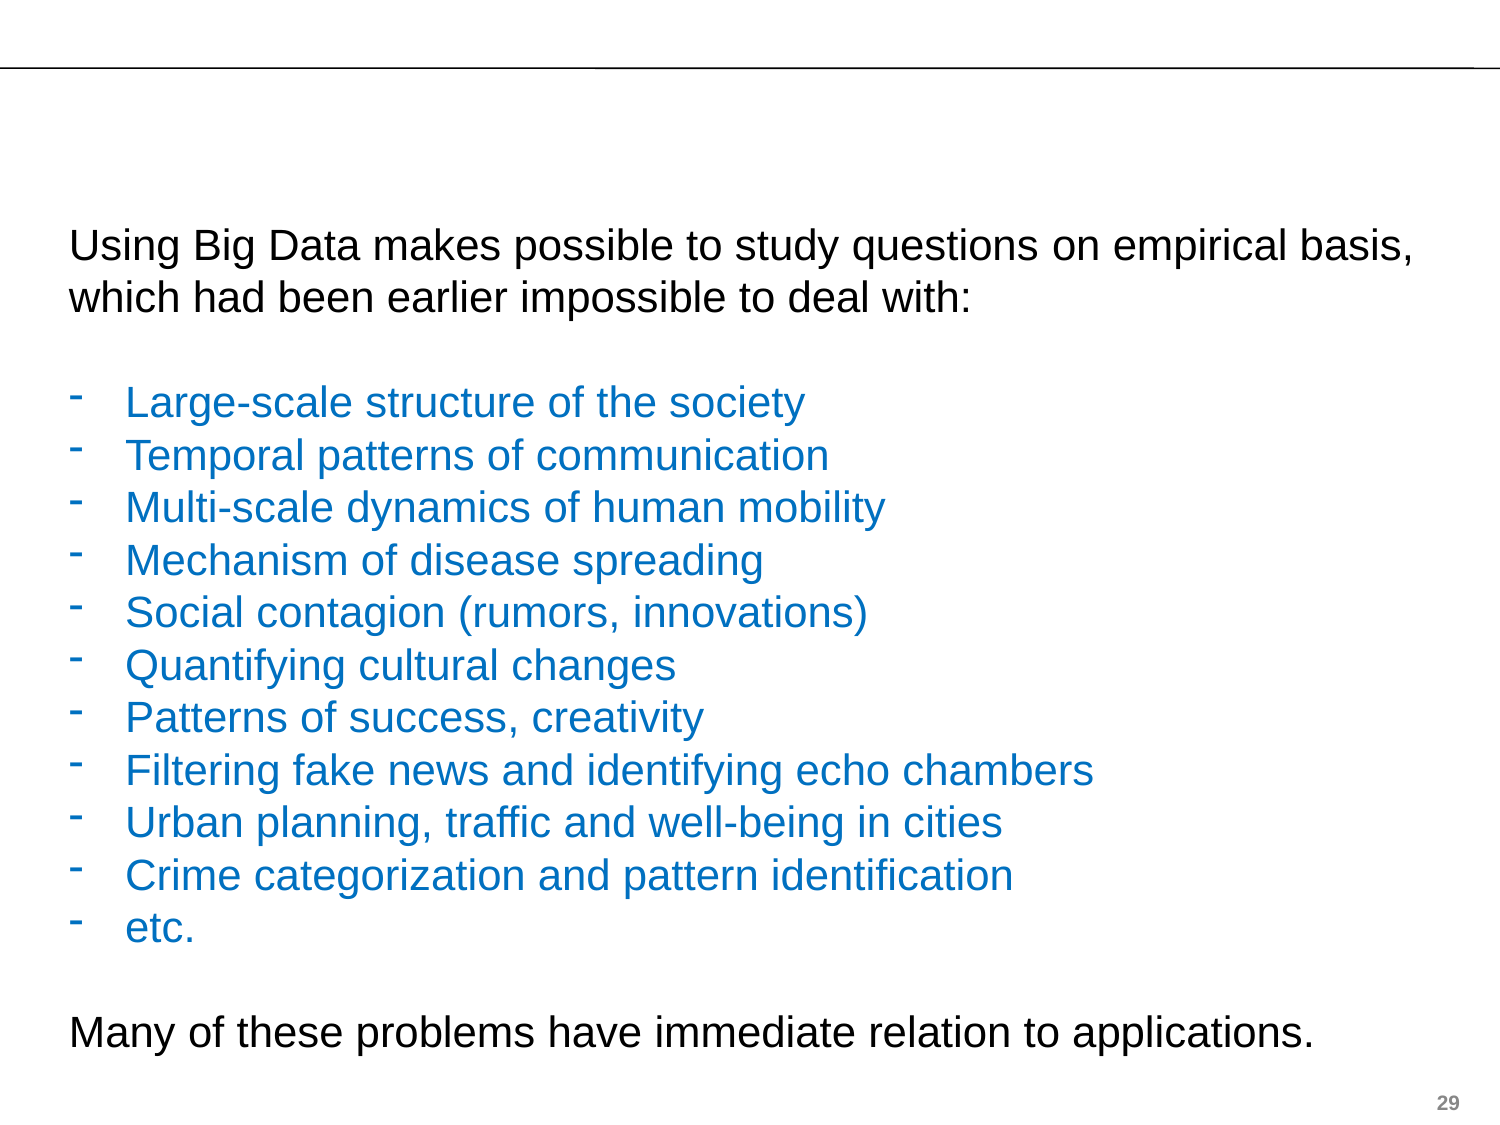

Using Big Data makes possible to study questions on empirical basis, which had been earlier impossible to deal with:

Large-scale structure of the society
Temporal patterns of communication
Multi-scale dynamics of human mobility
Mechanism of disease spreading
Social contagion (rumors, innovations)
Quantifying cultural changes
Patterns of success, creativity
Filtering fake news and identifying echo chambers
Urban planning, traffic and well-being in cities
Crime categorization and pattern identification
etc.

Many of these problems have immediate relation to applications.